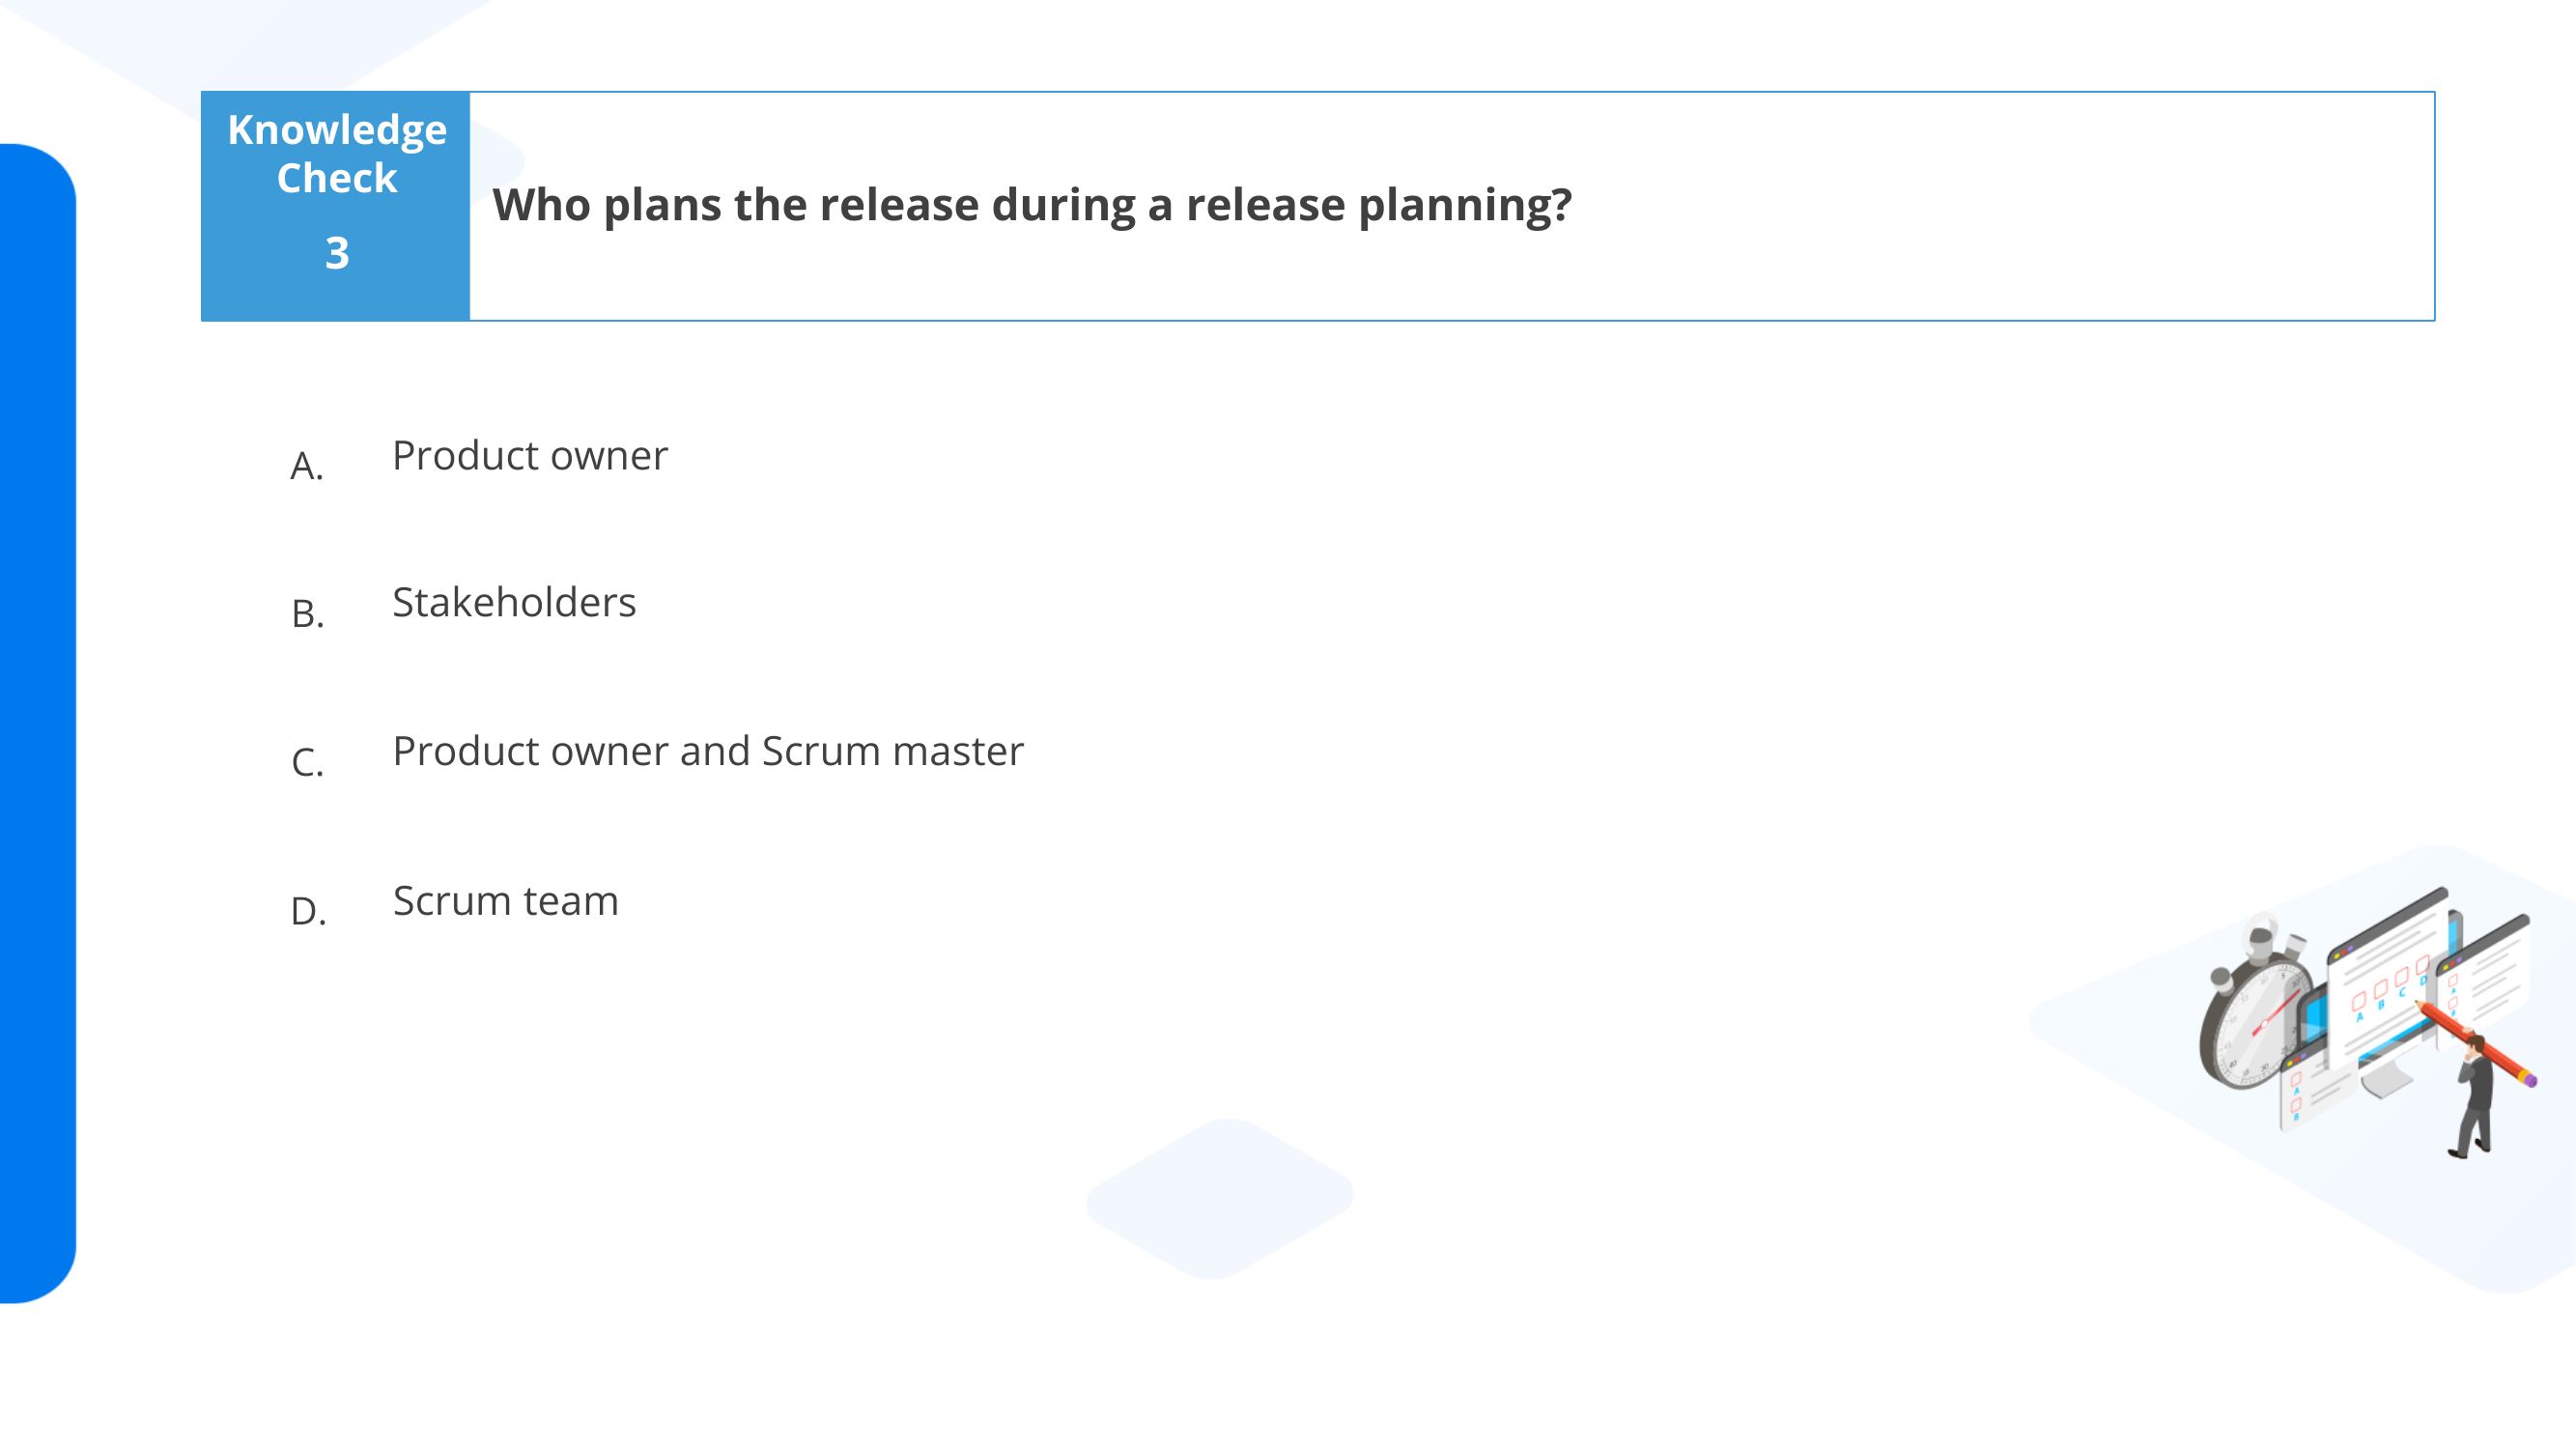

Who plans the release during a release planning?
3
Product owner
Stakeholders
Product owner and Scrum master
Scrum team